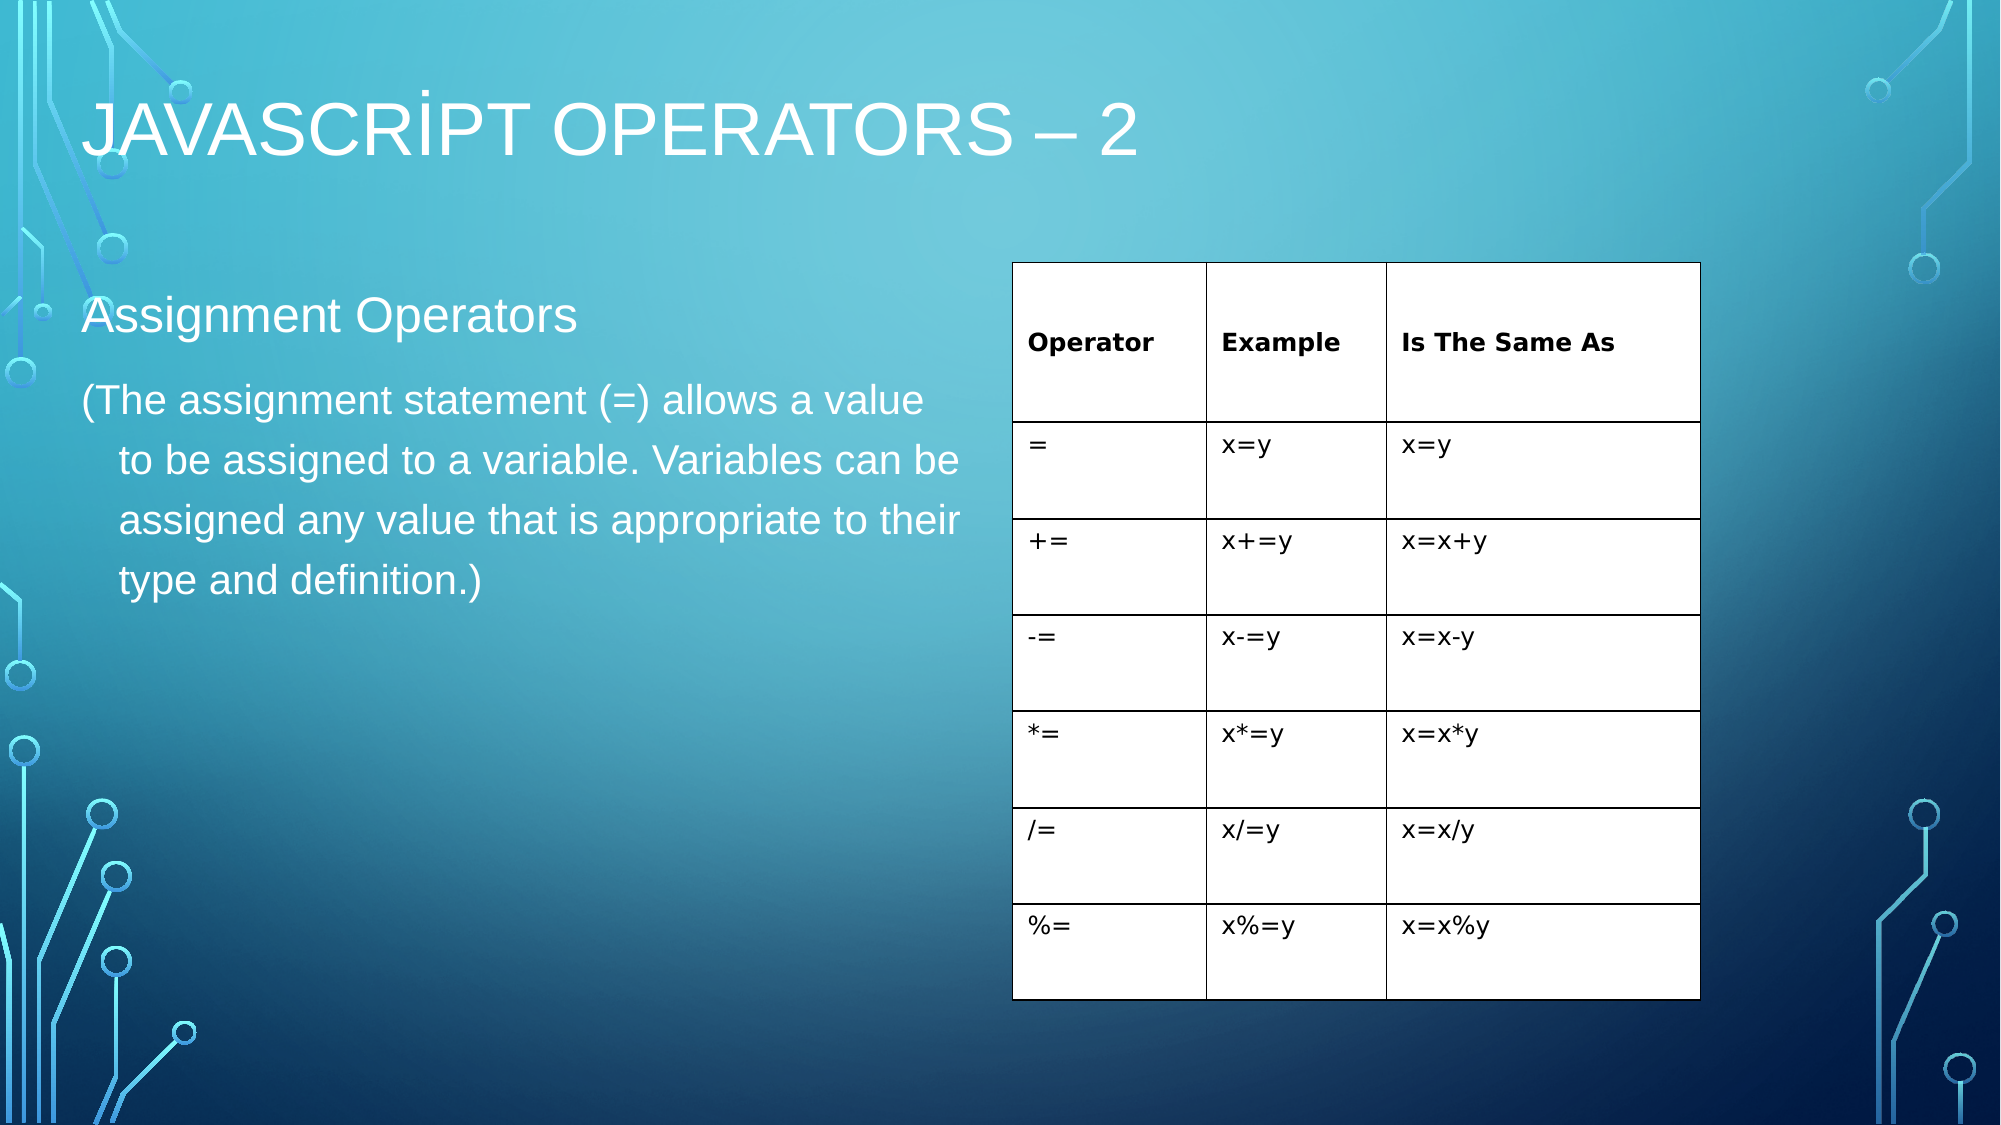

# JavaScript Operators – 2
Assignment Operators
(The assignment statement (=) allows a value to be assigned to a variable. Variables can be assigned any value that is appropriate to their type and definition.)
| Operator | Example | Is The Same As |
| --- | --- | --- |
| = | x=y | x=y |
| += | x+=y | x=x+y |
| -= | x-=y | x=x-y |
| \*= | x\*=y | x=x\*y |
| /= | x/=y | x=x/y |
| %= | x%=y | x=x%y |